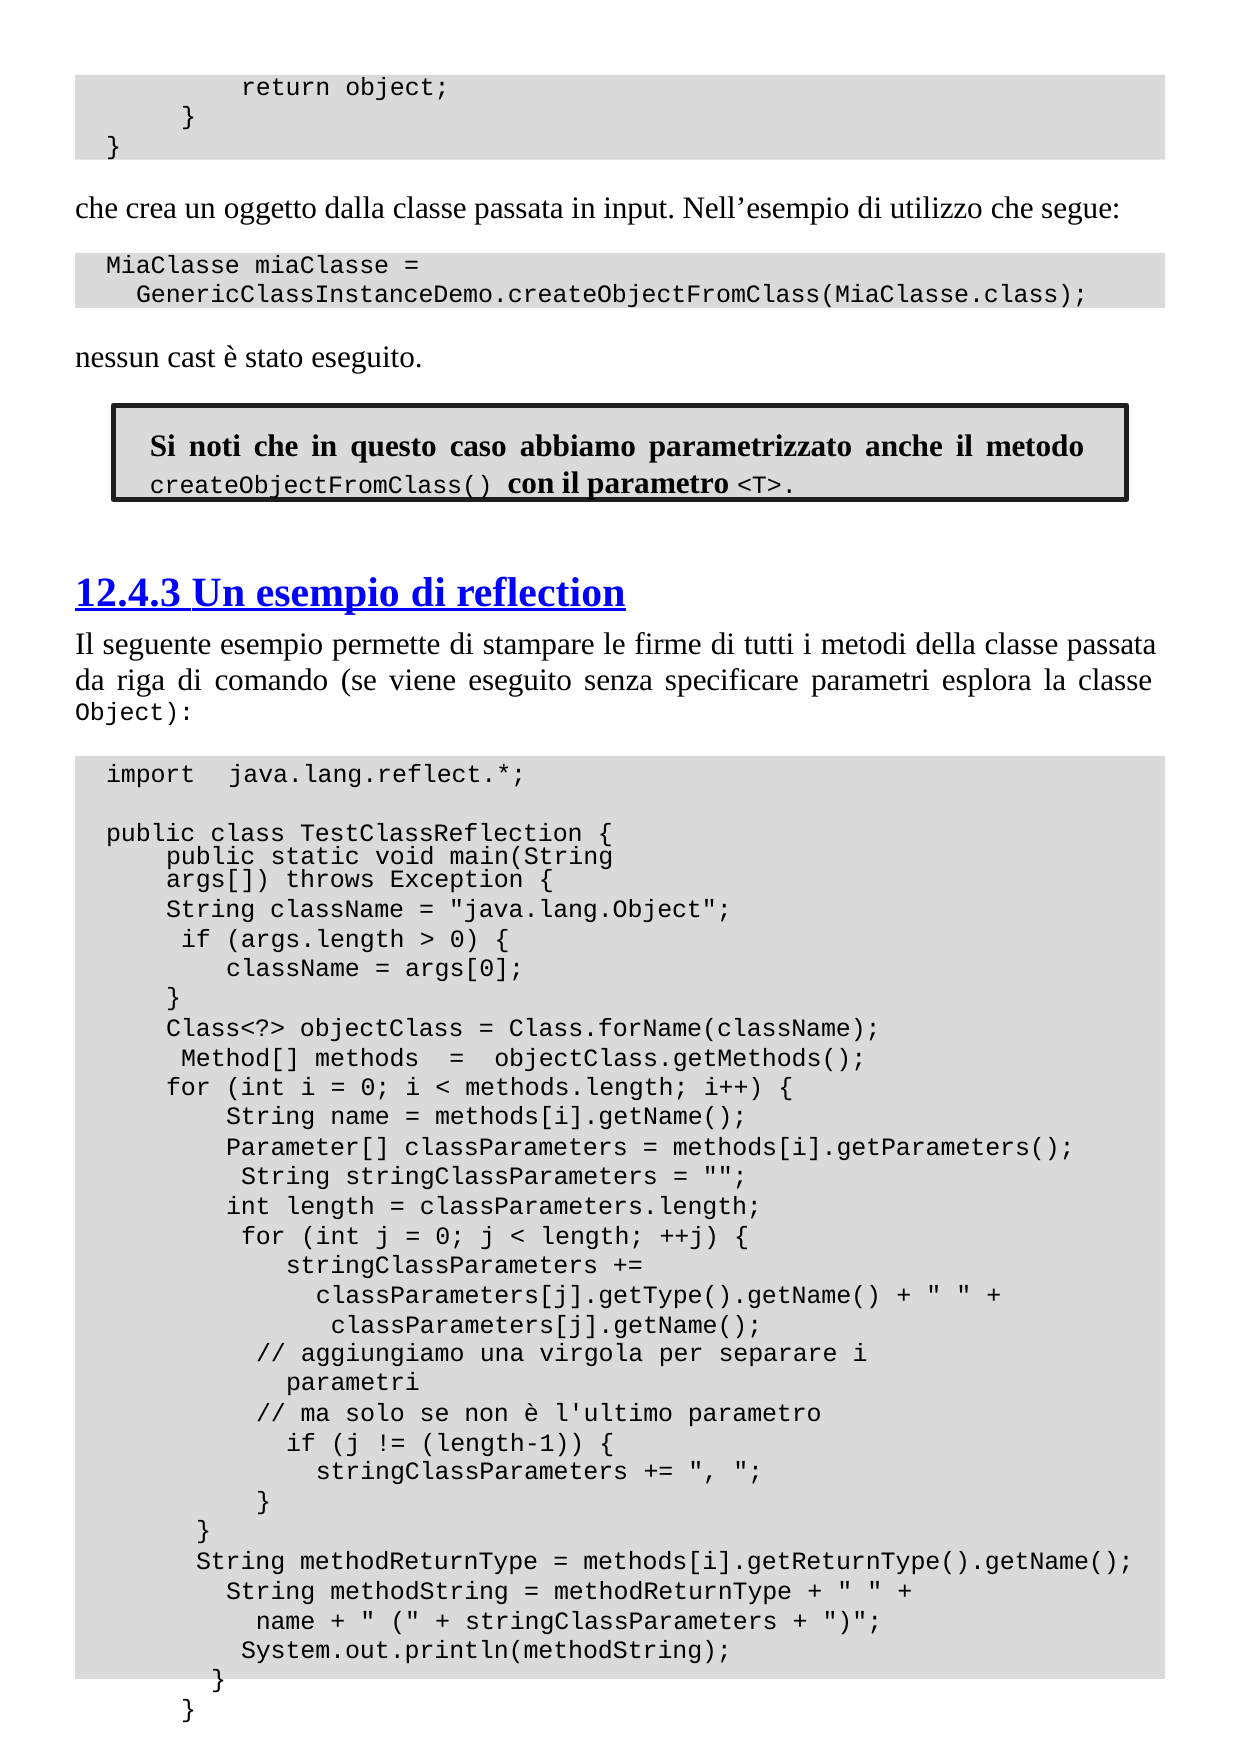

return object;
}
}
che crea un oggetto dalla classe passata in input. Nell’esempio di utilizzo che segue:
MiaClasse miaClasse =
GenericClassInstanceDemo.createObjectFromClass(MiaClasse.class);
nessun cast è stato eseguito.
Si noti che in questo caso abbiamo parametrizzato anche il metodo
createObjectFromClass() con il parametro <T>.
12.4.3 Un esempio di reflection
Il seguente esempio permette di stampare le firme di tutti i metodi della classe passata  da riga di comando (se viene eseguito senza specificare parametri esplora la classe  Object):
import java.lang.reflect.*;  public class TestClassReflection {
public static void main(String args[]) throws Exception {
String className = "java.lang.Object";  if (args.length > 0) {
className = args[0];
}
Class<?> objectClass = Class.forName(className);  Method[] methods = objectClass.getMethods();  for (int i = 0; i < methods.length; i++) {
String name = methods[i].getName();
Parameter[] classParameters = methods[i].getParameters();  String stringClassParameters = "";
int length = classParameters.length;  for (int j = 0; j < length; ++j) {
stringClassParameters +=  classParameters[j].getType().getName() + " " +  classParameters[j].getName();
// aggiungiamo una virgola per separare i parametri
// ma solo se non è l'ultimo parametro  if (j != (length-1)) {
stringClassParameters += ", ";
}
}
String methodReturnType = methods[i].getReturnType().getName();  String methodString = methodReturnType + " " +
name + " (" + stringClassParameters + ")";  System.out.println(methodString);
}
}